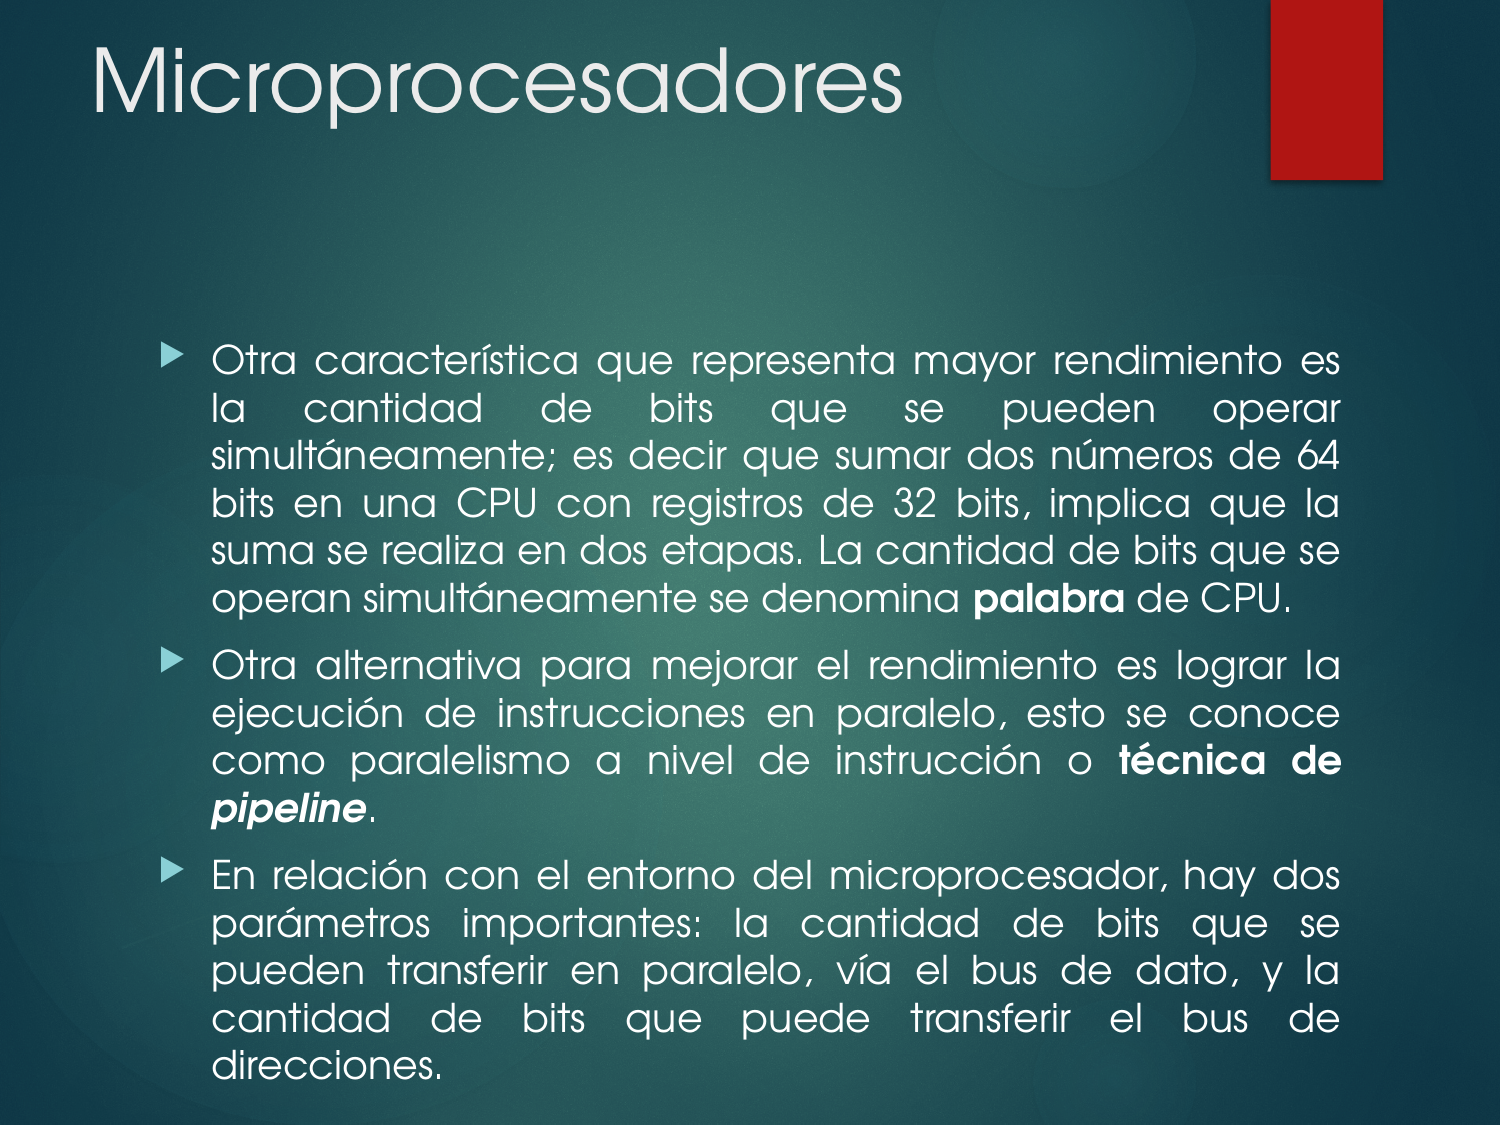

# Microprocesadores
Otra característica que representa mayor rendimiento es la cantidad de bits que se pueden operar simultáneamente; es decir que sumar dos números de 64 bits en una CPU con registros de 32 bits, implica que la suma se realiza en dos etapas. La cantidad de bits que se operan simultáneamente se denomina palabra de CPU.
Otra alternativa para mejorar el rendimiento es lograr la ejecución de instrucciones en paralelo, esto se conoce como paralelismo a nivel de instrucción o técnica de pipeline.
En relación con el entorno del microprocesador, hay dos parámetros importantes: la cantidad de bits que se pueden transferir en paralelo, vía el bus de dato, y la cantidad de bits que puede transferir el bus de direcciones.